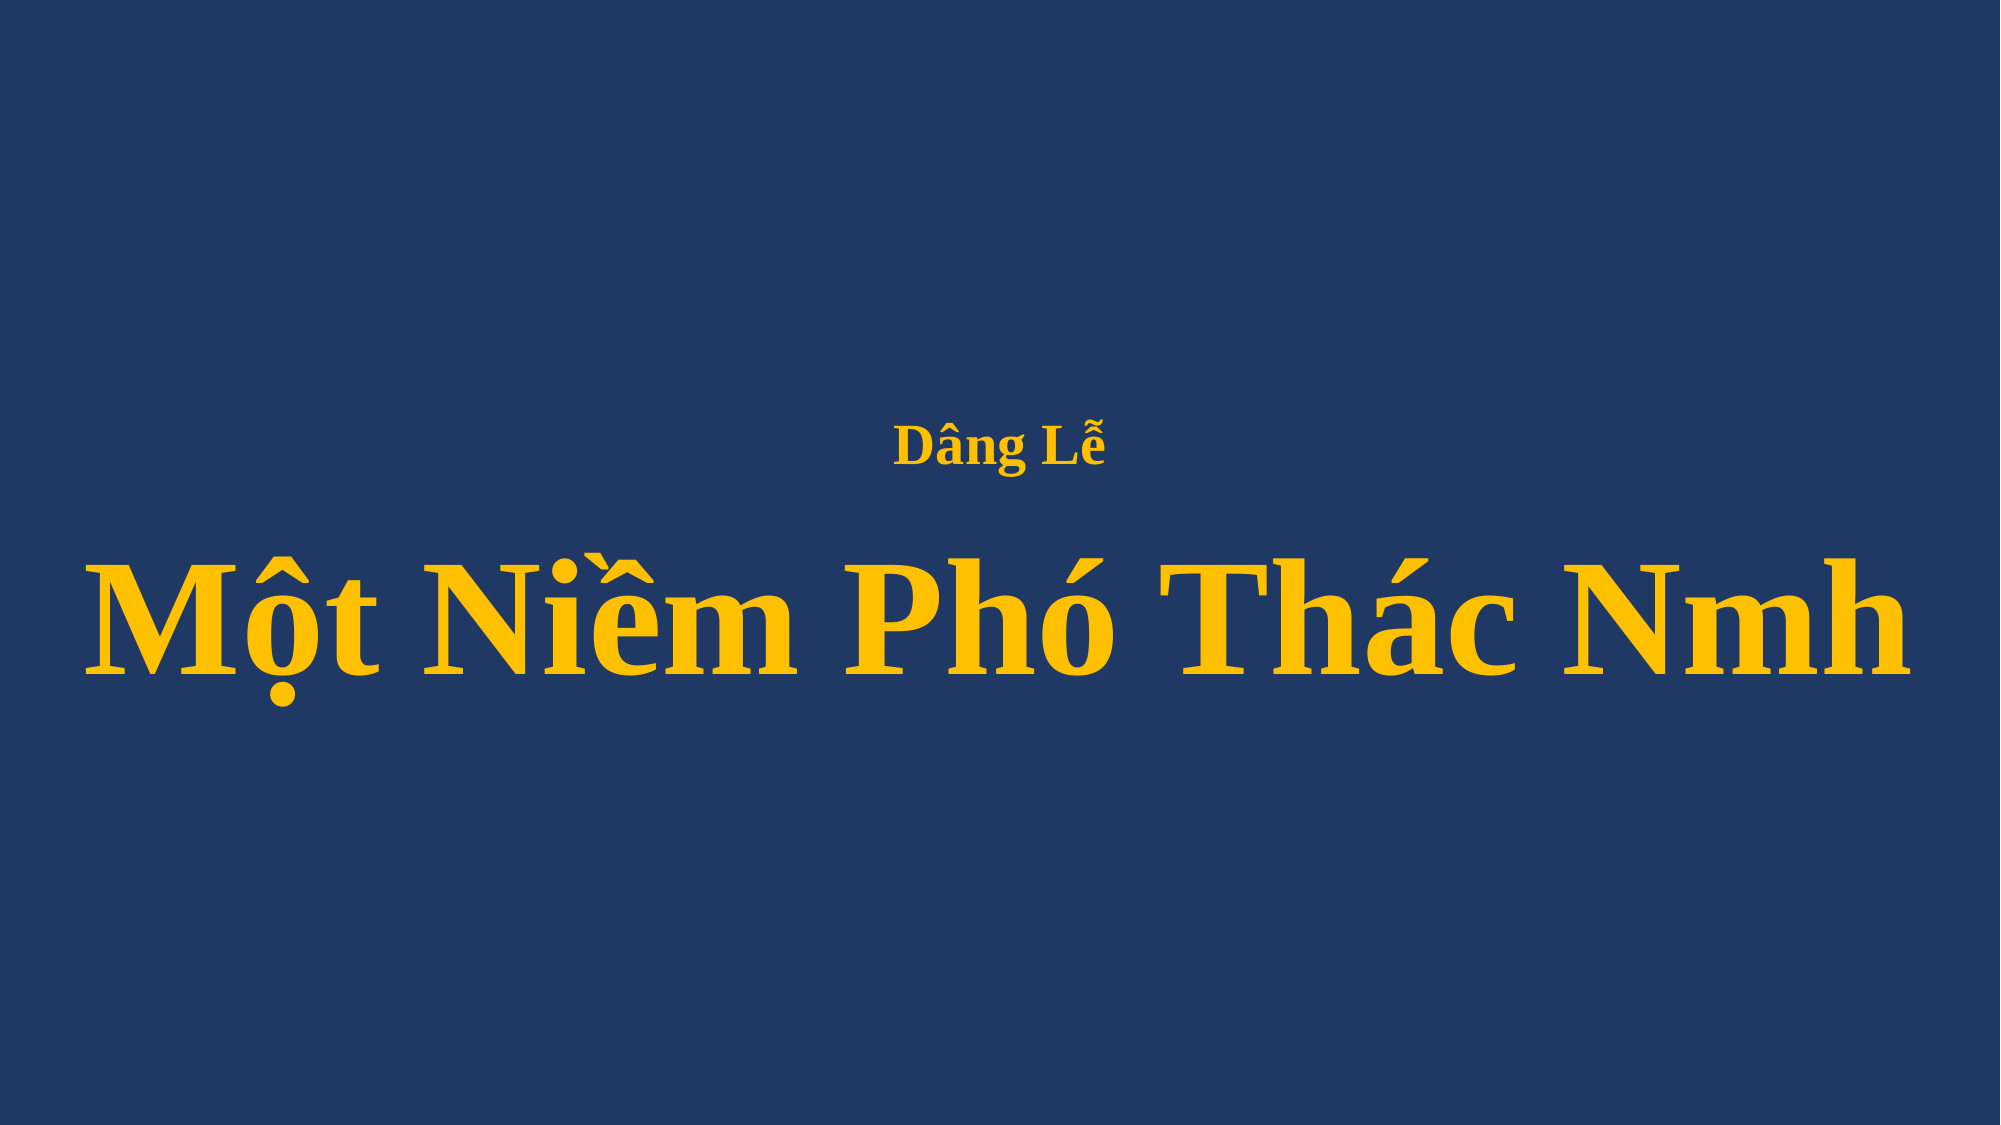

# Dâng Lễ Một Niềm Phó Thác Nmh